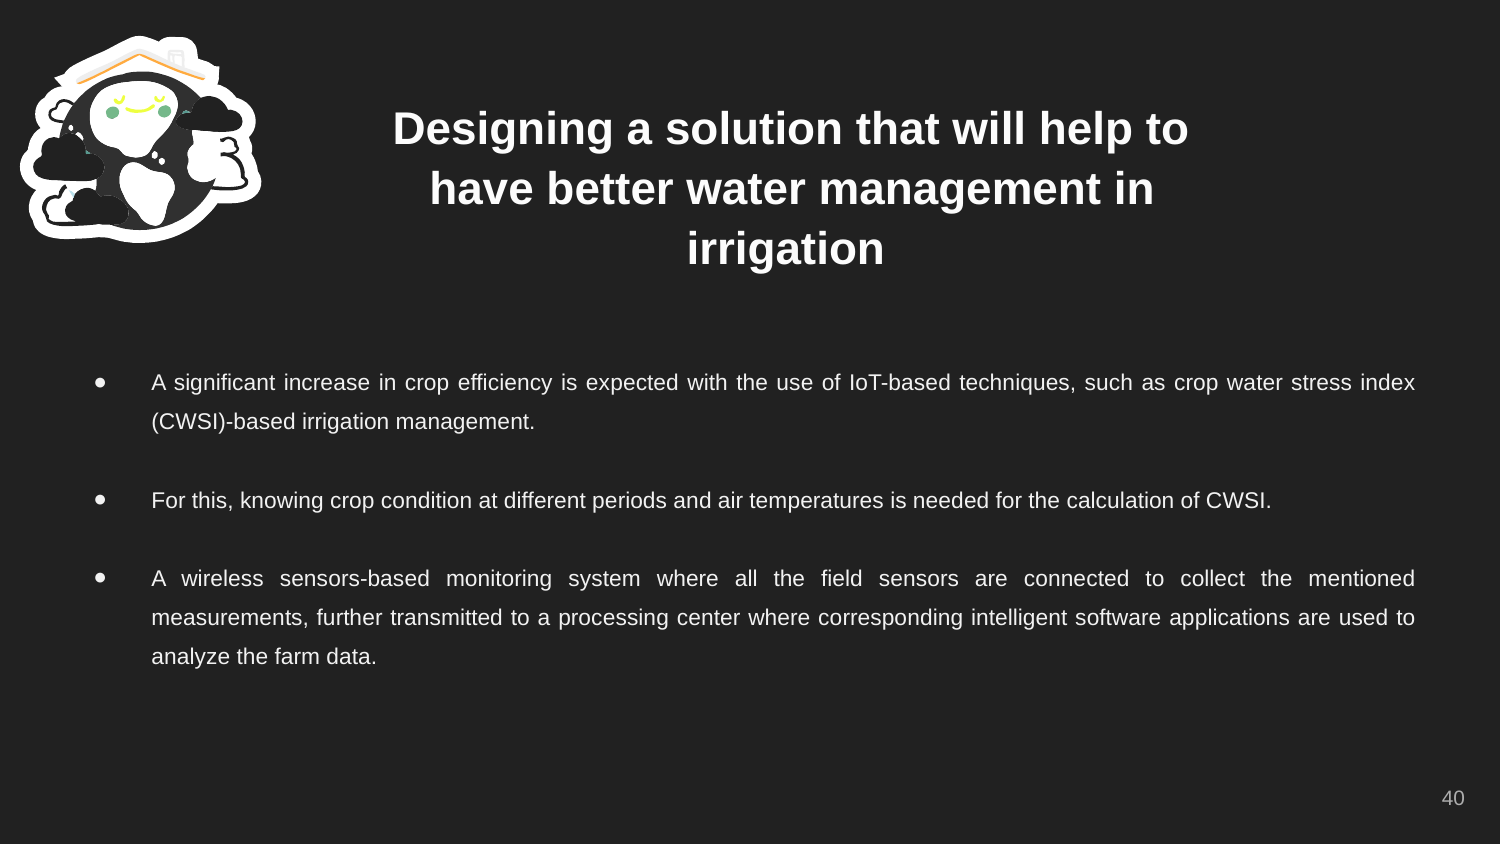

Designing a solution that will help to have better water management in irrigation

A significant increase in crop efficiency is expected with the use of IoT-based techniques, such as crop water stress index (CWSI)-based irrigation management.

For this, knowing crop condition at different periods and air temperatures is needed for the calculation of CWSI.

A wireless sensors-based monitoring system where all the field sensors are connected to collect the mentioned measurements, further transmitted to a processing center where corresponding intelligent software applications are used to analyze the farm data.
40